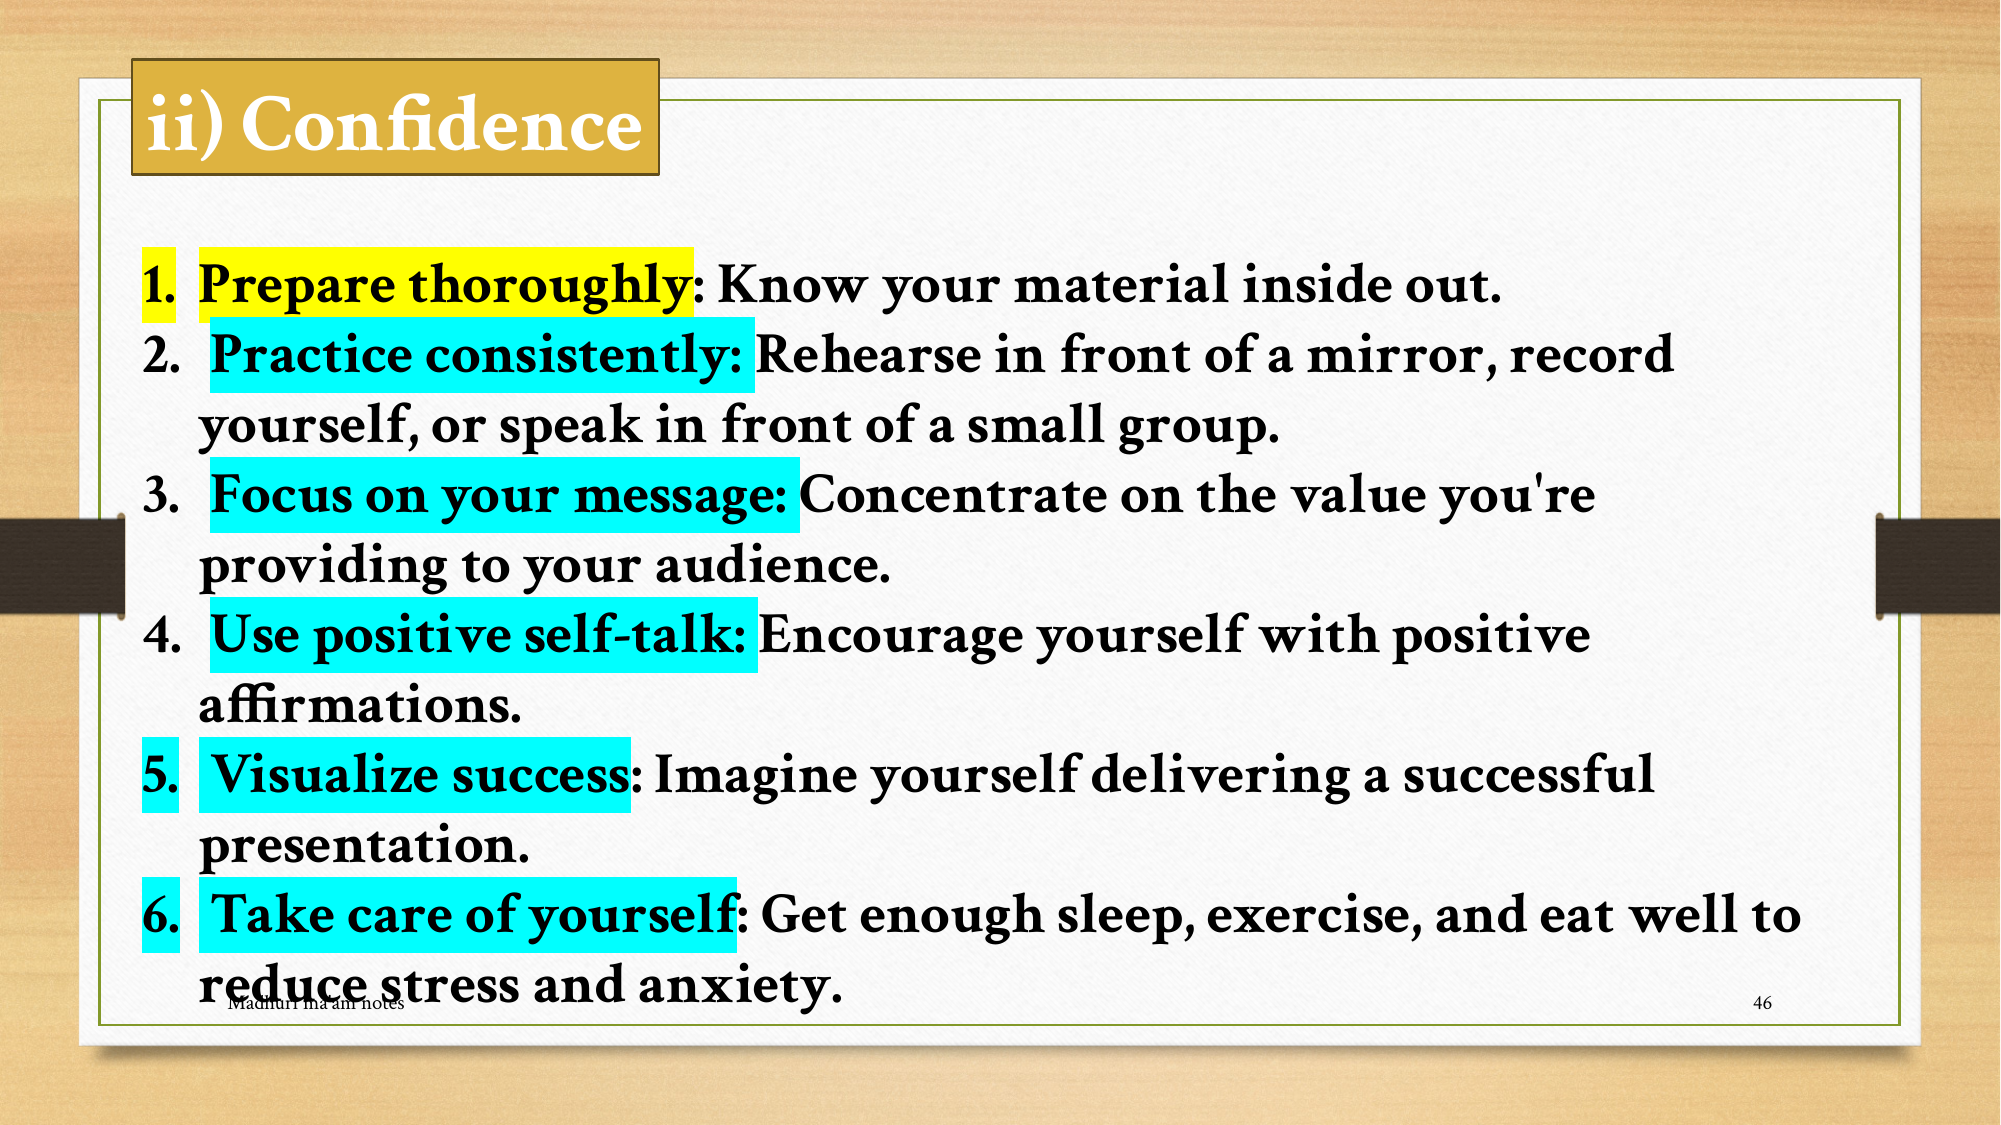

ii) Confidence
Prepare thoroughly: Know your material inside out.
 Practice consistently: Rehearse in front of a mirror, record yourself, or speak in front of a small group.
 Focus on your message: Concentrate on the value you're providing to your audience.
 Use positive self-talk: Encourage yourself with positive affirmations.
 Visualize success: Imagine yourself delivering a successful presentation.
 Take care of yourself: Get enough sleep, exercise, and eat well to reduce stress and anxiety.

Madhuri ma'am notes
46